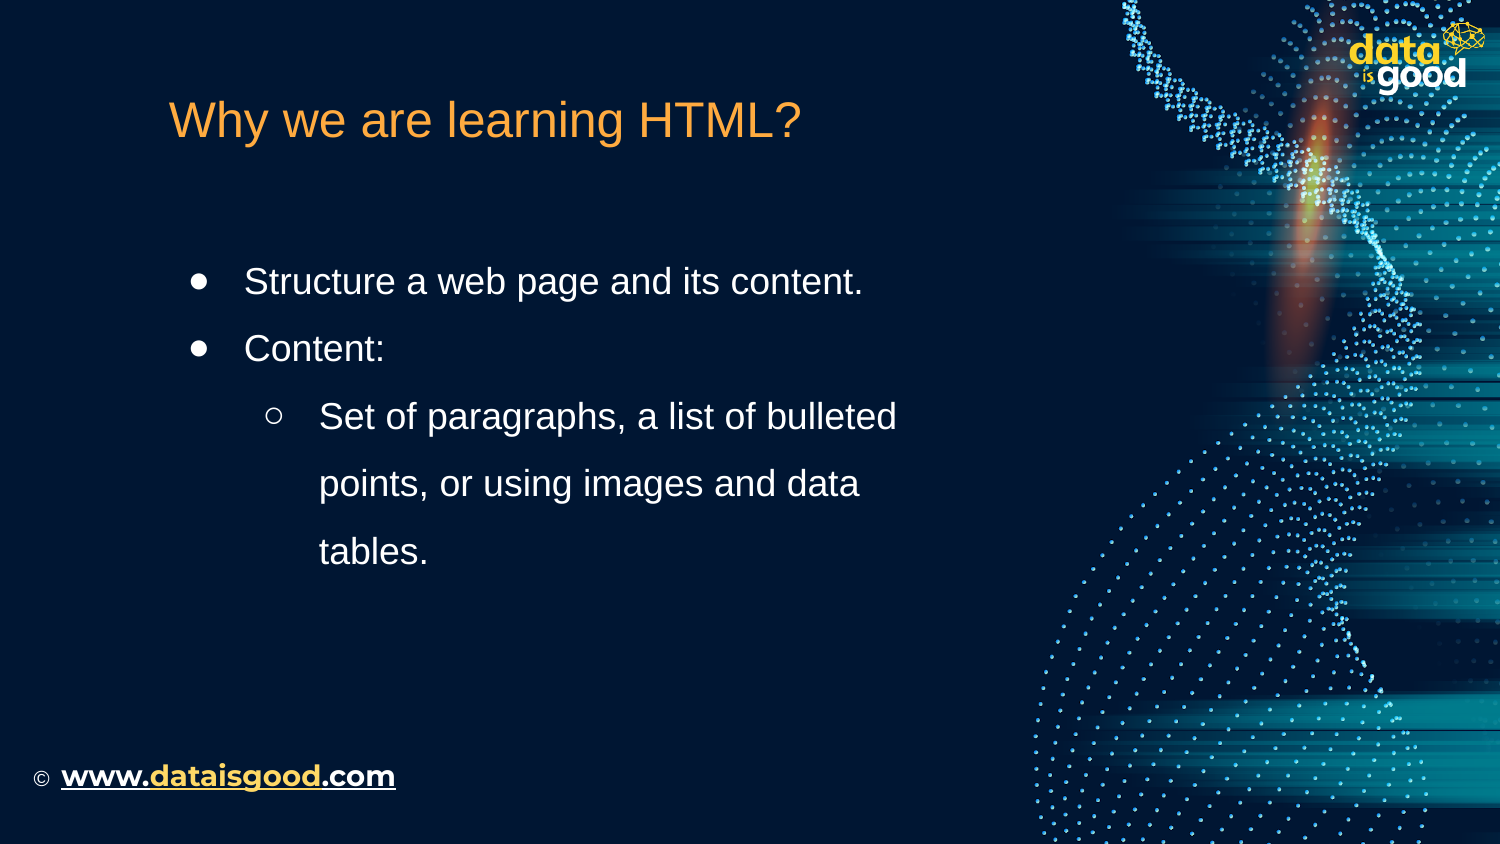

# Why we are learning HTML?
Structure a web page and its content.
Content:
Set of paragraphs, a list of bulleted points, or using images and data tables.